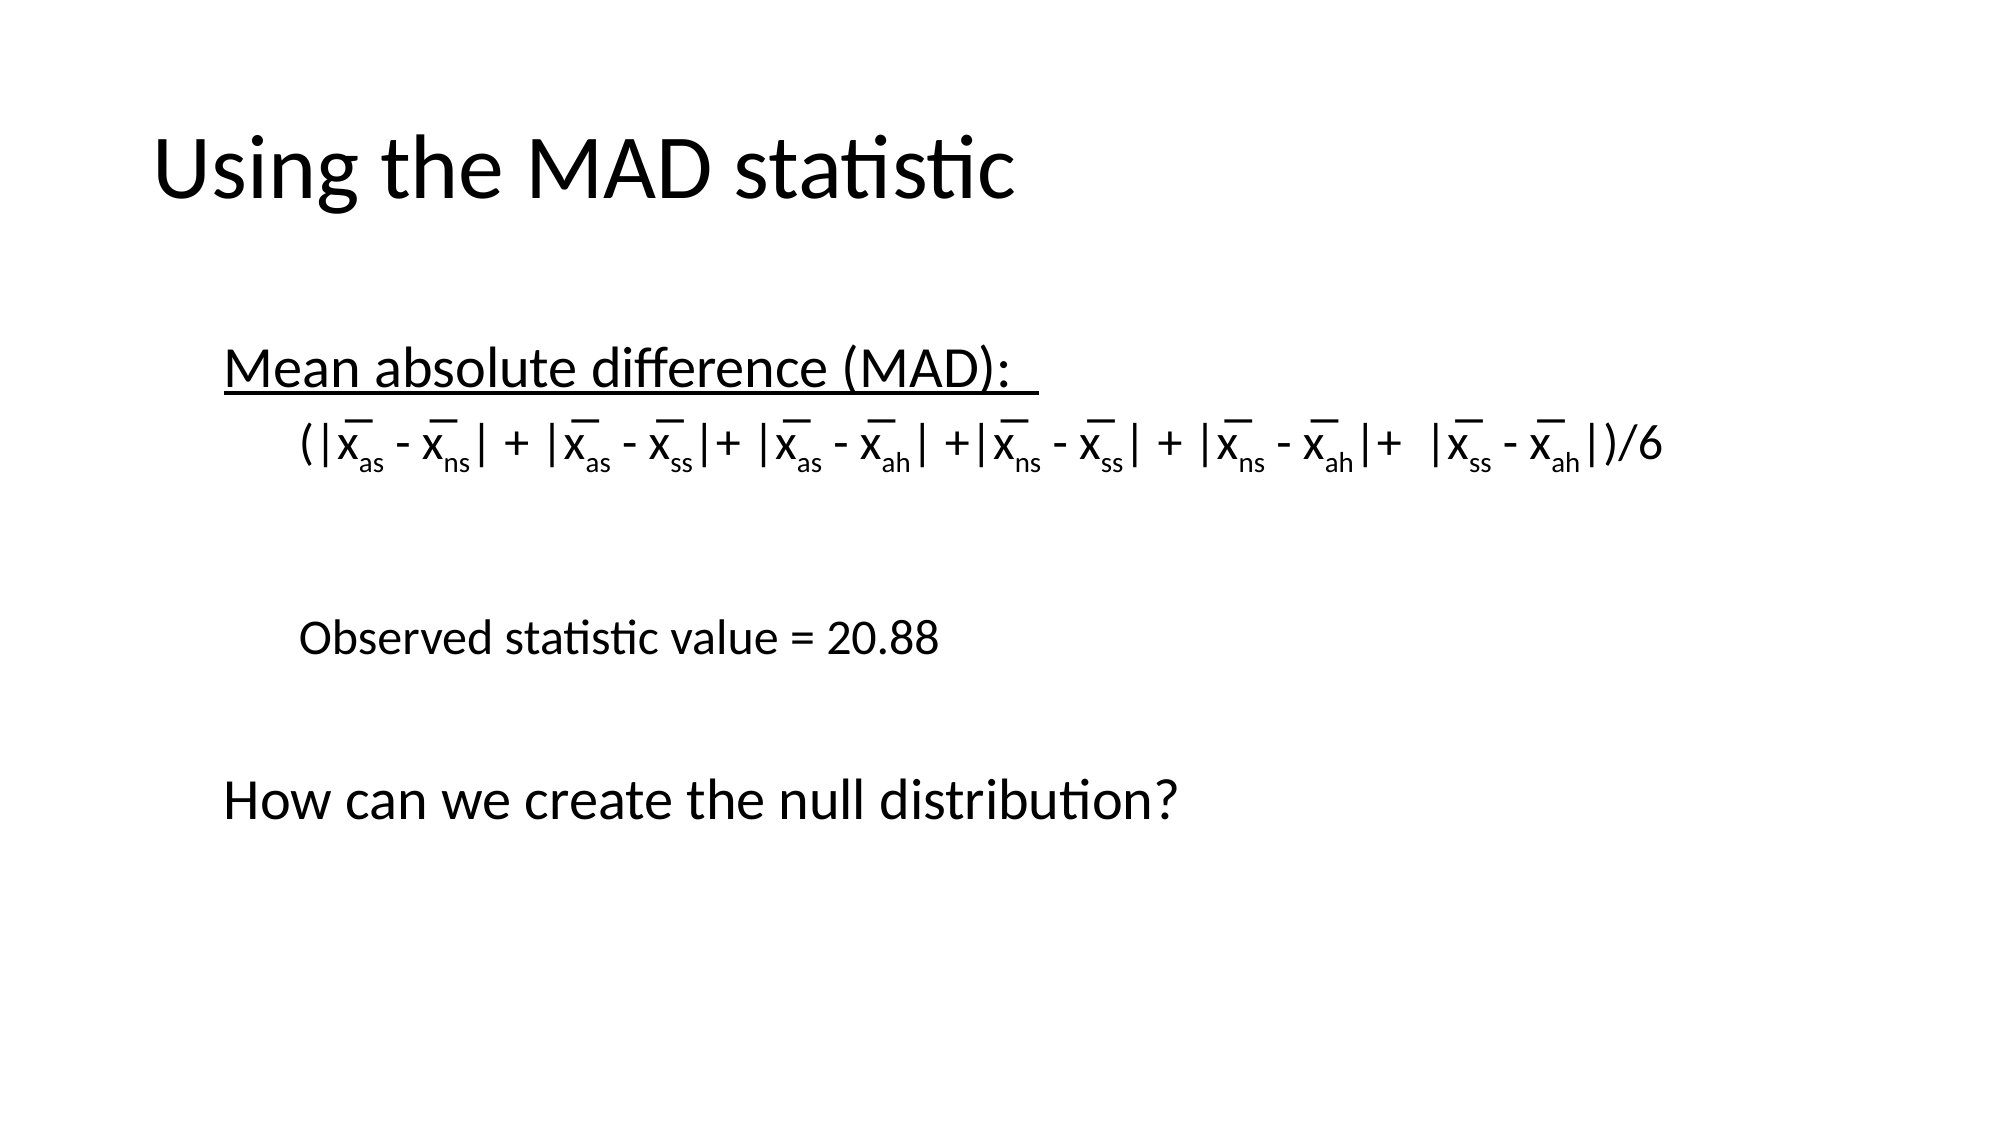

# Using the MAD statistic
Mean absolute difference (MAD):
(|x̅as - x̅ns| + |x̅as - x̅ss|+ |x̅as - x̅ah| +|x̅ns - x̅ss| + |x̅ns - x̅ah|+  |x̅ss - x̅ah|)/6

Observed statistic value = 20.88

How can we create the null distribution?